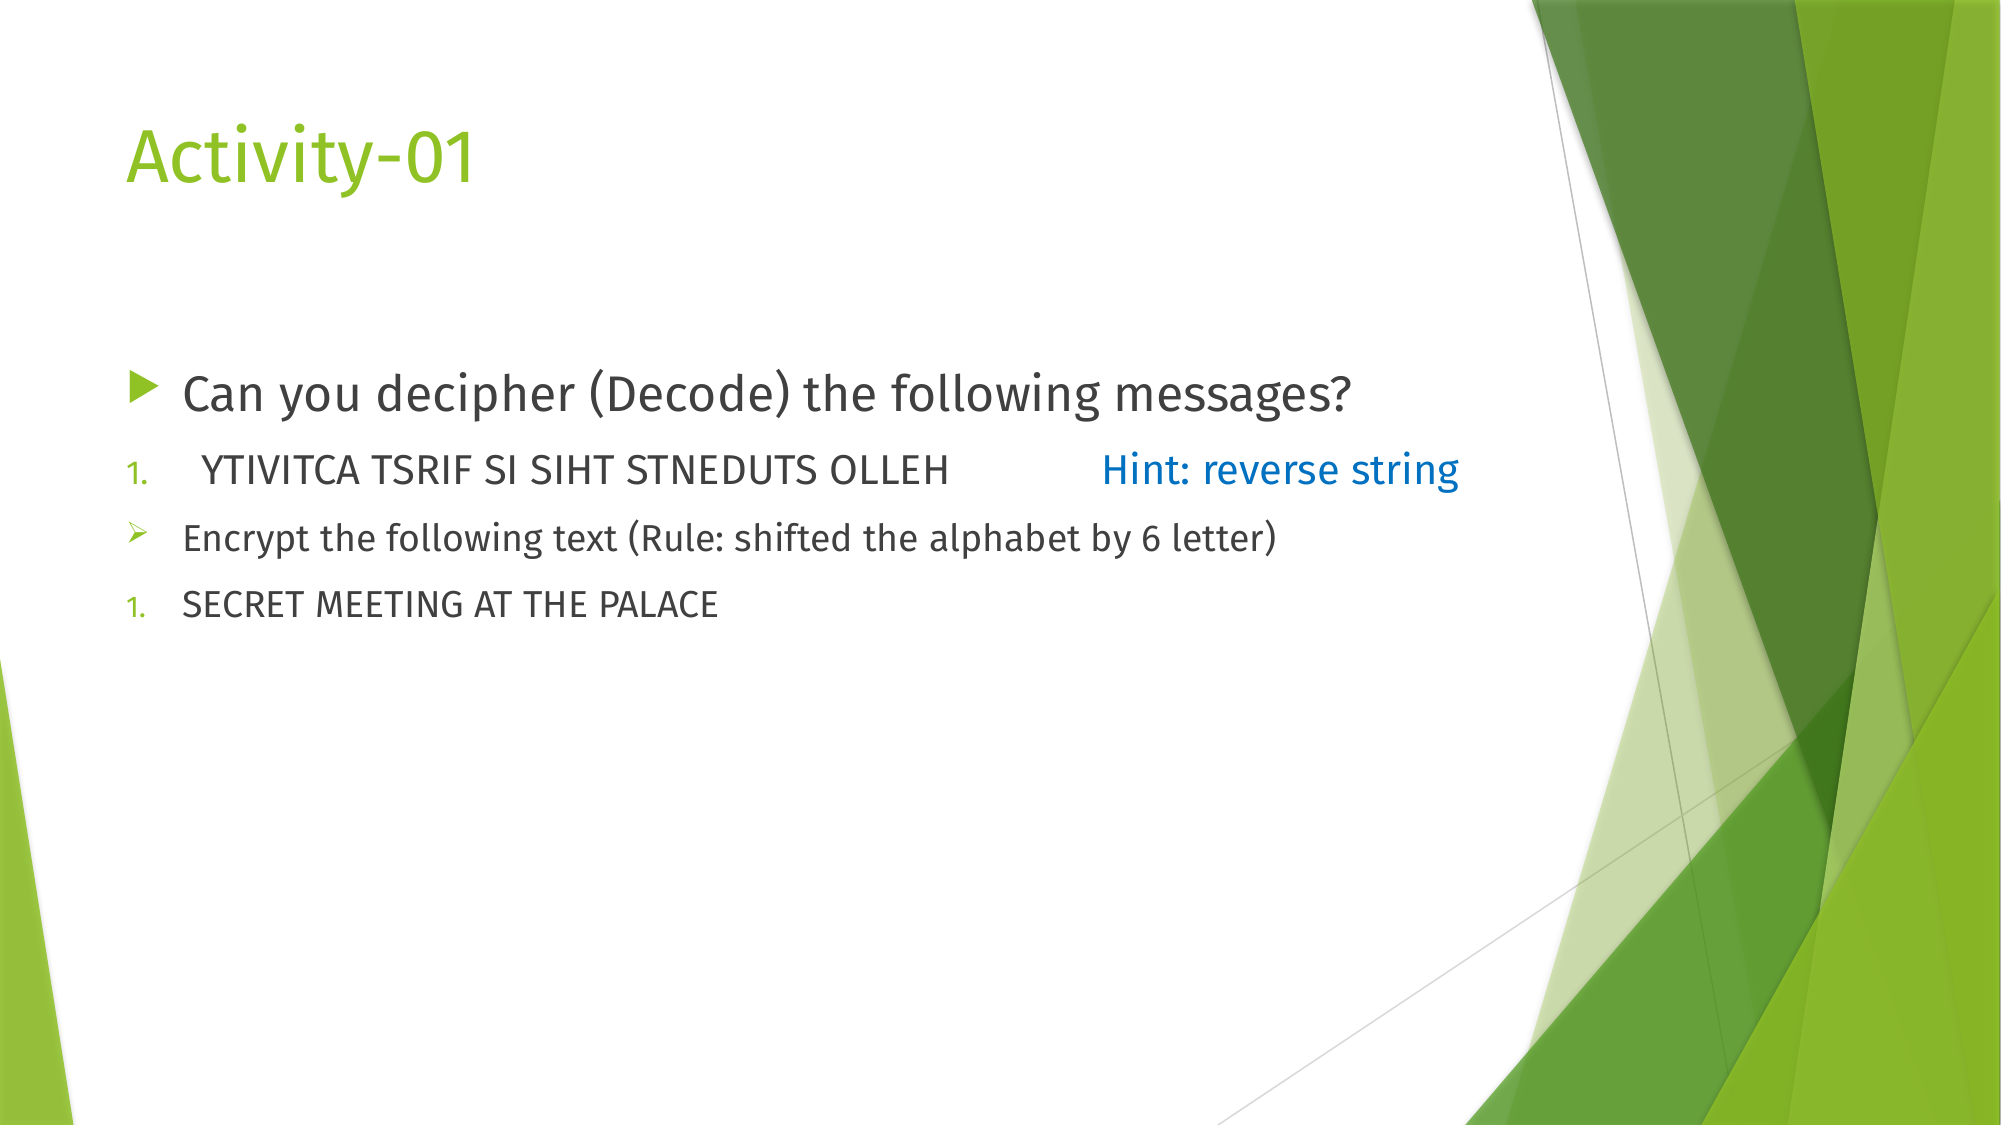

# Activity-01
Can you decipher (Decode) the following messages?
YTIVITCA TSRIF SI SIHT STNEDUTS OLLEH 	Hint: reverse string
Encrypt the following text (Rule: shifted the alphabet by 6 letter)
SECRET MEETING AT THE PALACE